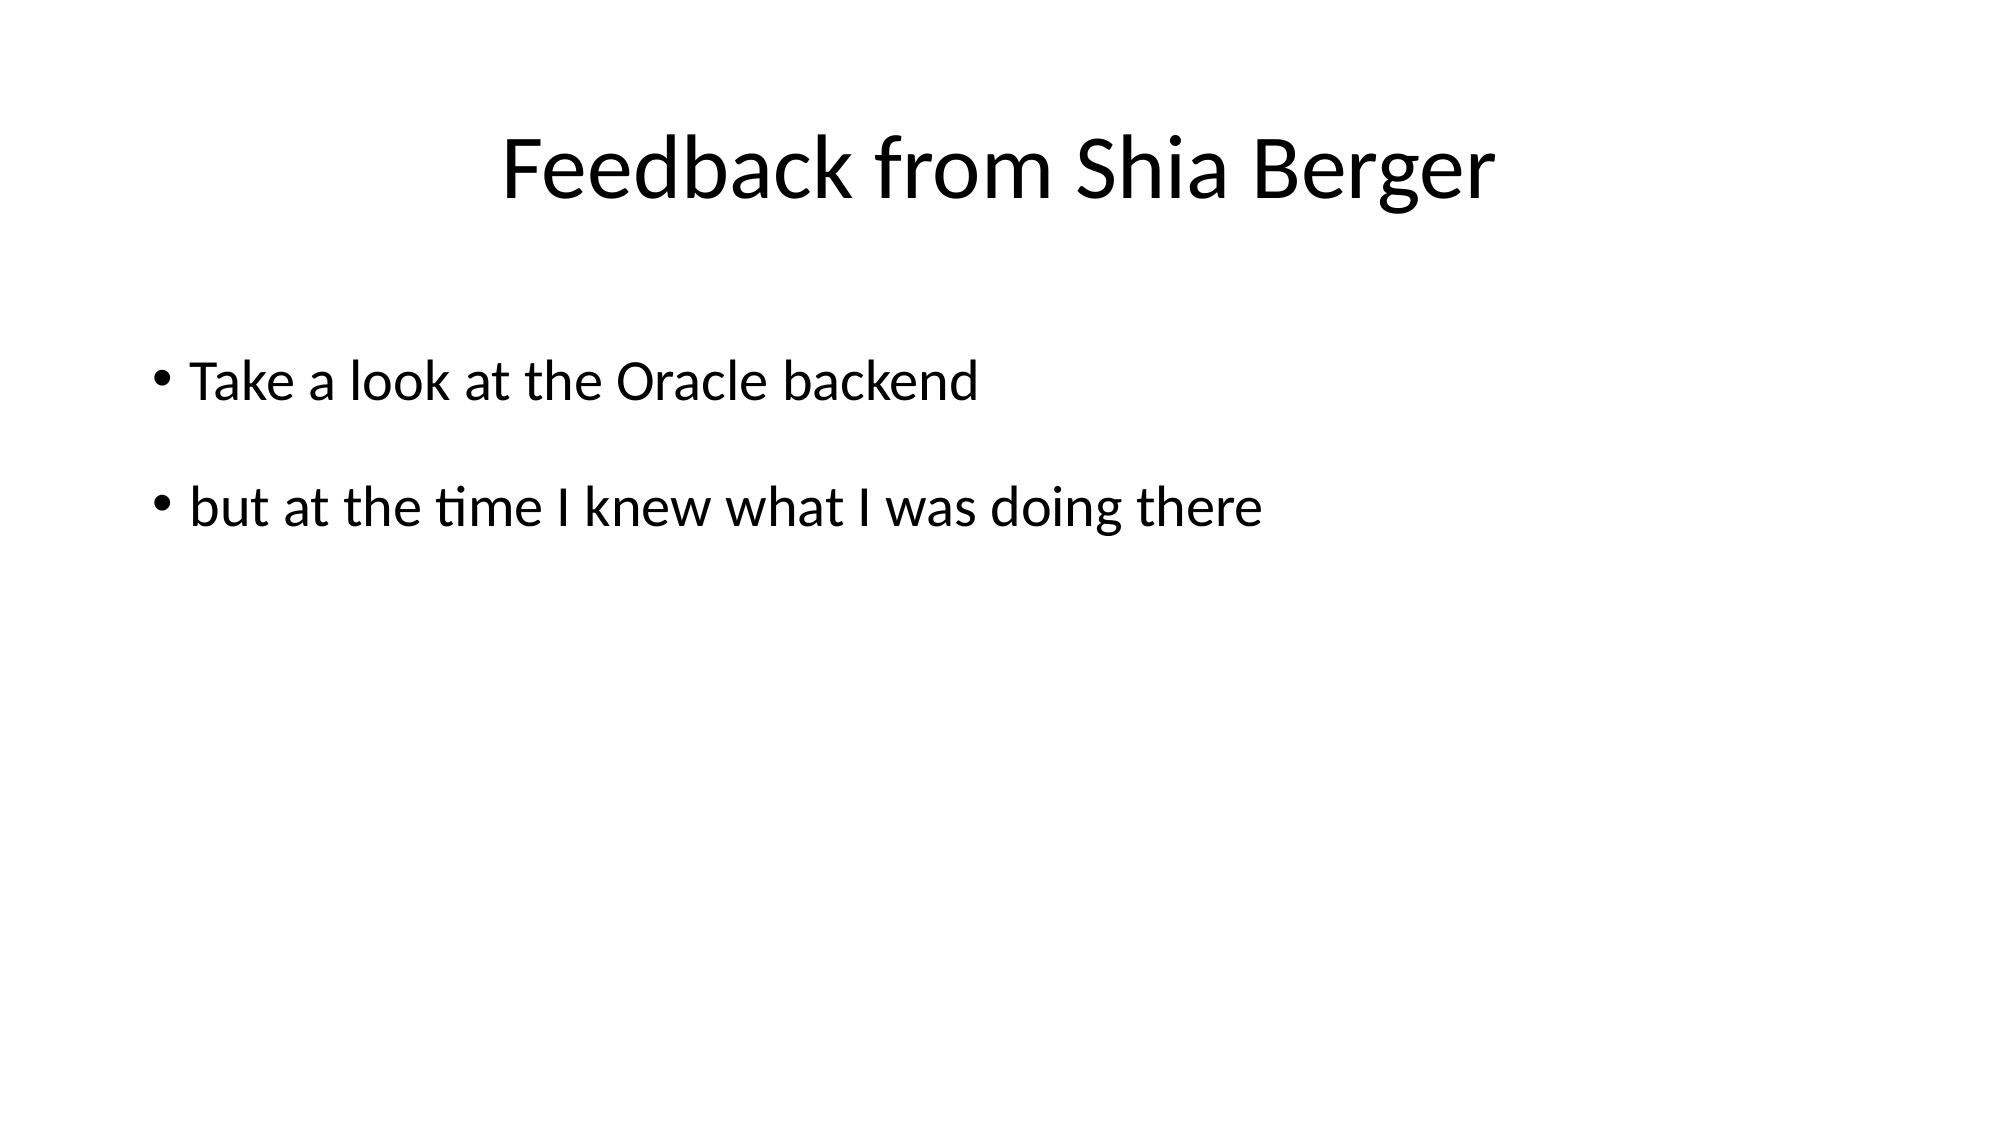

# Feedback from Shia Berger
Take a look at the Oracle backend
but at the time I knew what I was doing there